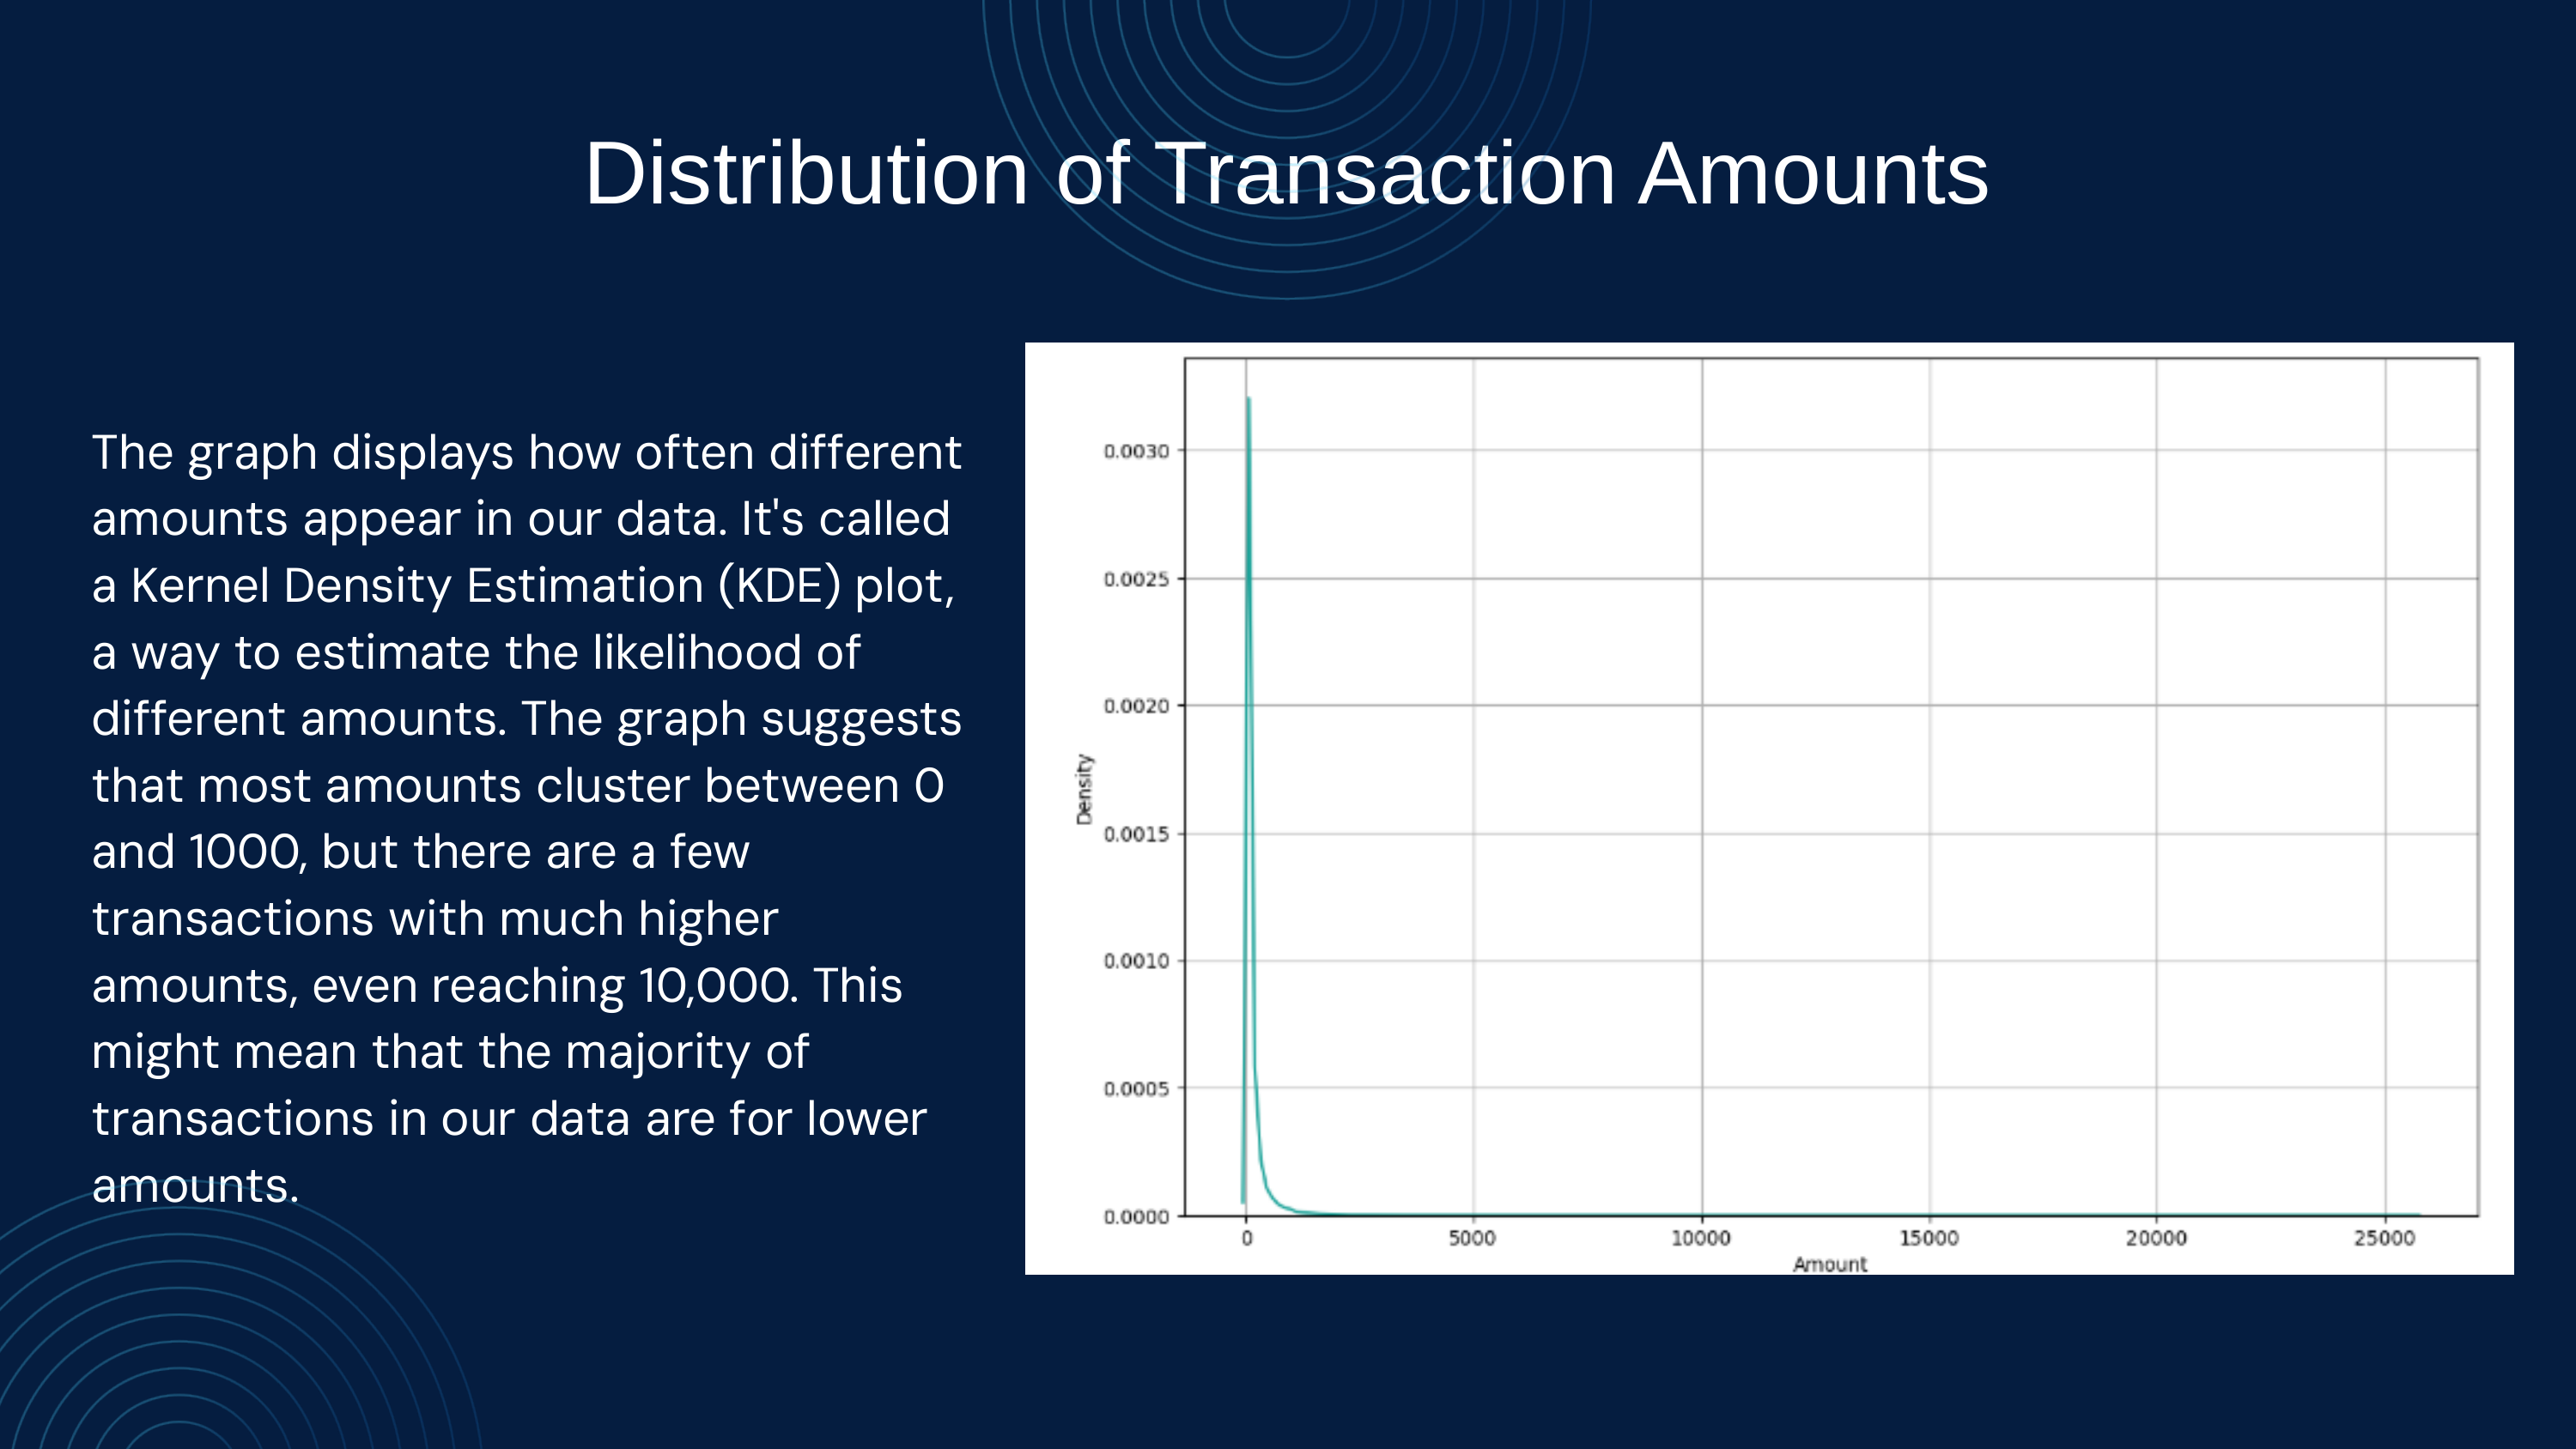

Distribution of Transaction Amounts

The graph displays how often different amounts appear in our data. It's called a Kernel Density Estimation (KDE) plot, a way to estimate the likelihood of different amounts. The graph suggests that most amounts cluster between 0 and 1000, but there are a few transactions with much higher amounts, even reaching 10,000. This might mean that the majority of transactions in our data are for lower amounts.